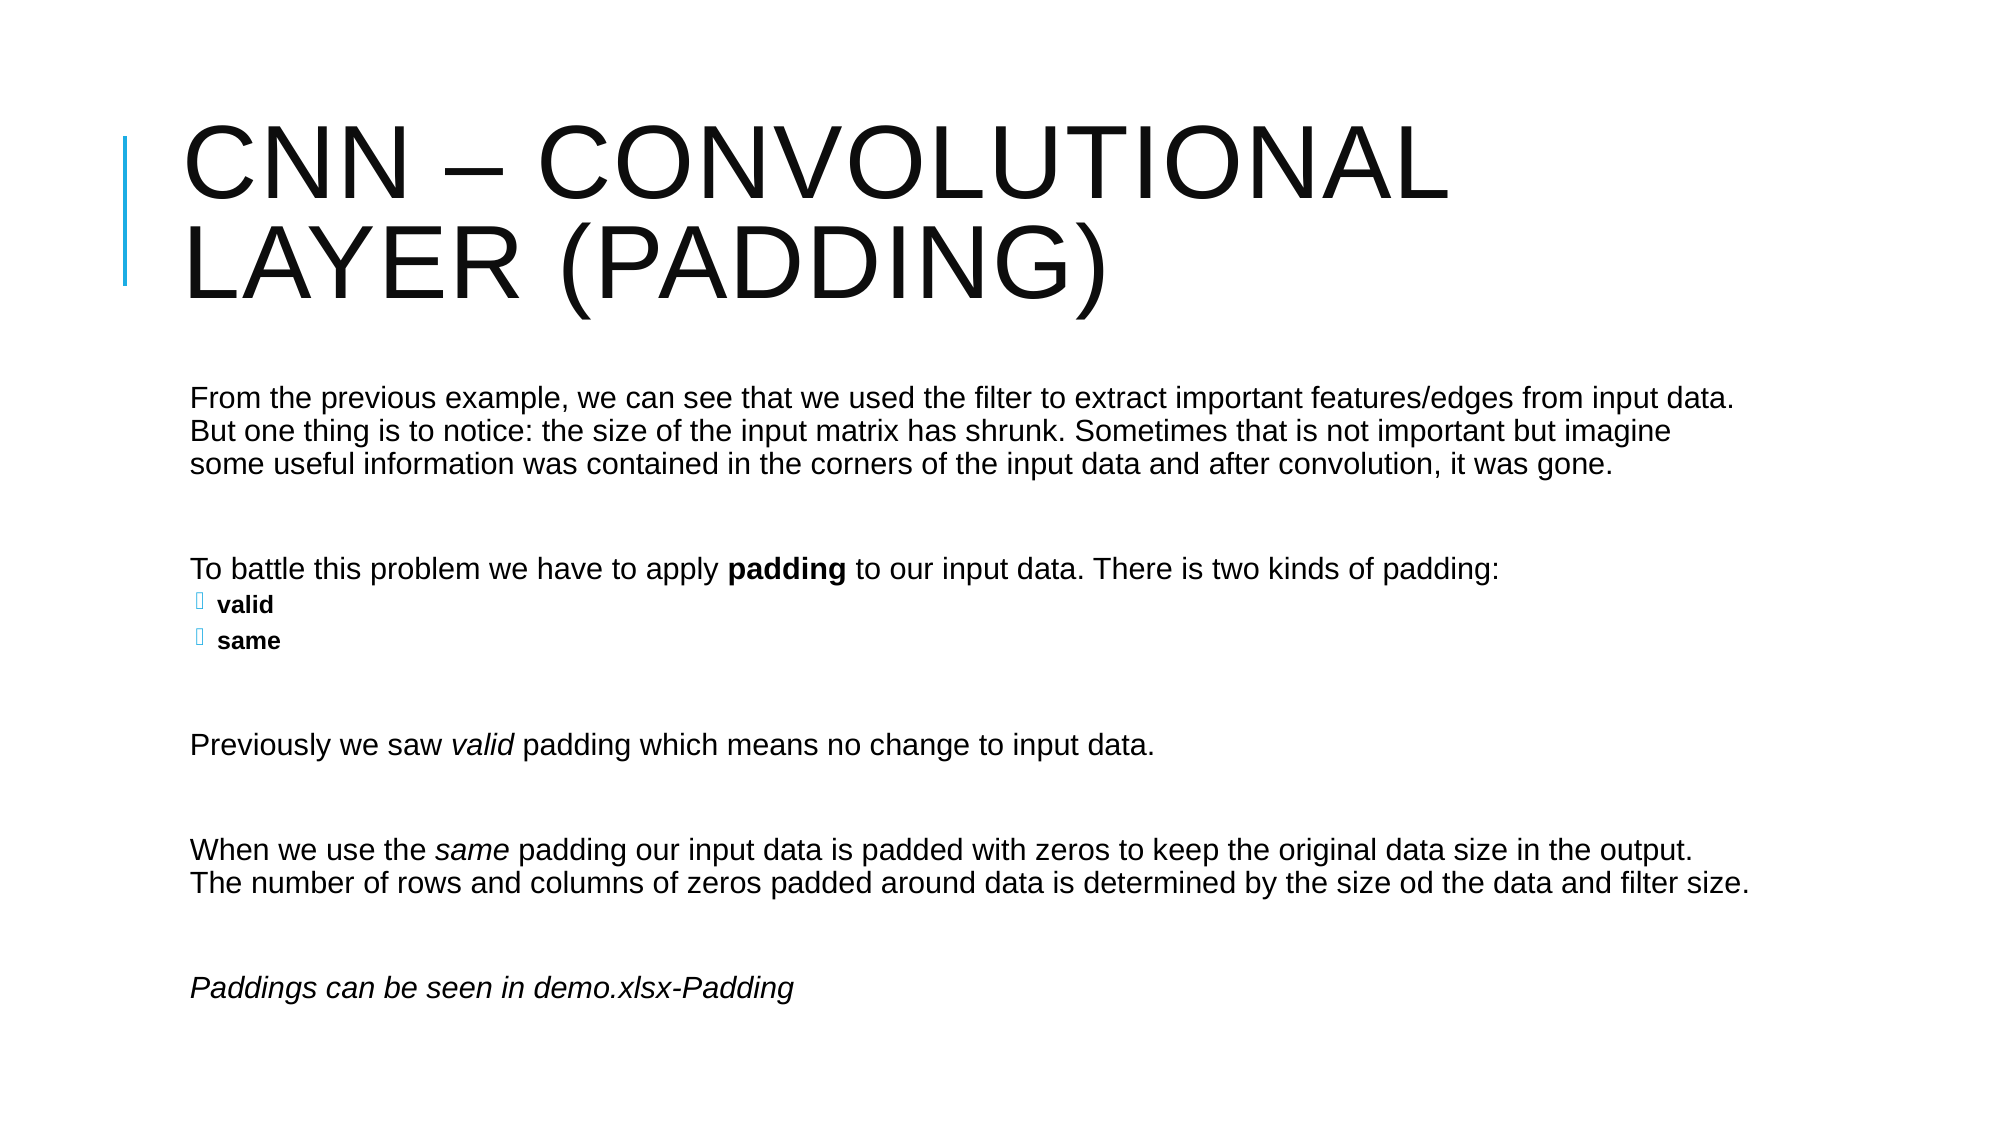

# CNN – Convolutional layer (Padding)
From the previous example, we can see that we used the filter to extract important features/edges from input data. But one thing is to notice: the size of the input matrix has shrunk. Sometimes that is not important but imagine some useful information was contained in the corners of the input data and after convolution, it was gone.

To battle this problem we have to apply padding to our input data. There is two kinds of padding:
valid
same

Previously we saw valid padding which means no change to input data.

When we use the same padding our input data is padded with zeros to keep the original data size in the output. The number of rows and columns of zeros padded around data is determined by the size od the data and filter size.

Paddings can be seen in demo.xlsx-Padding